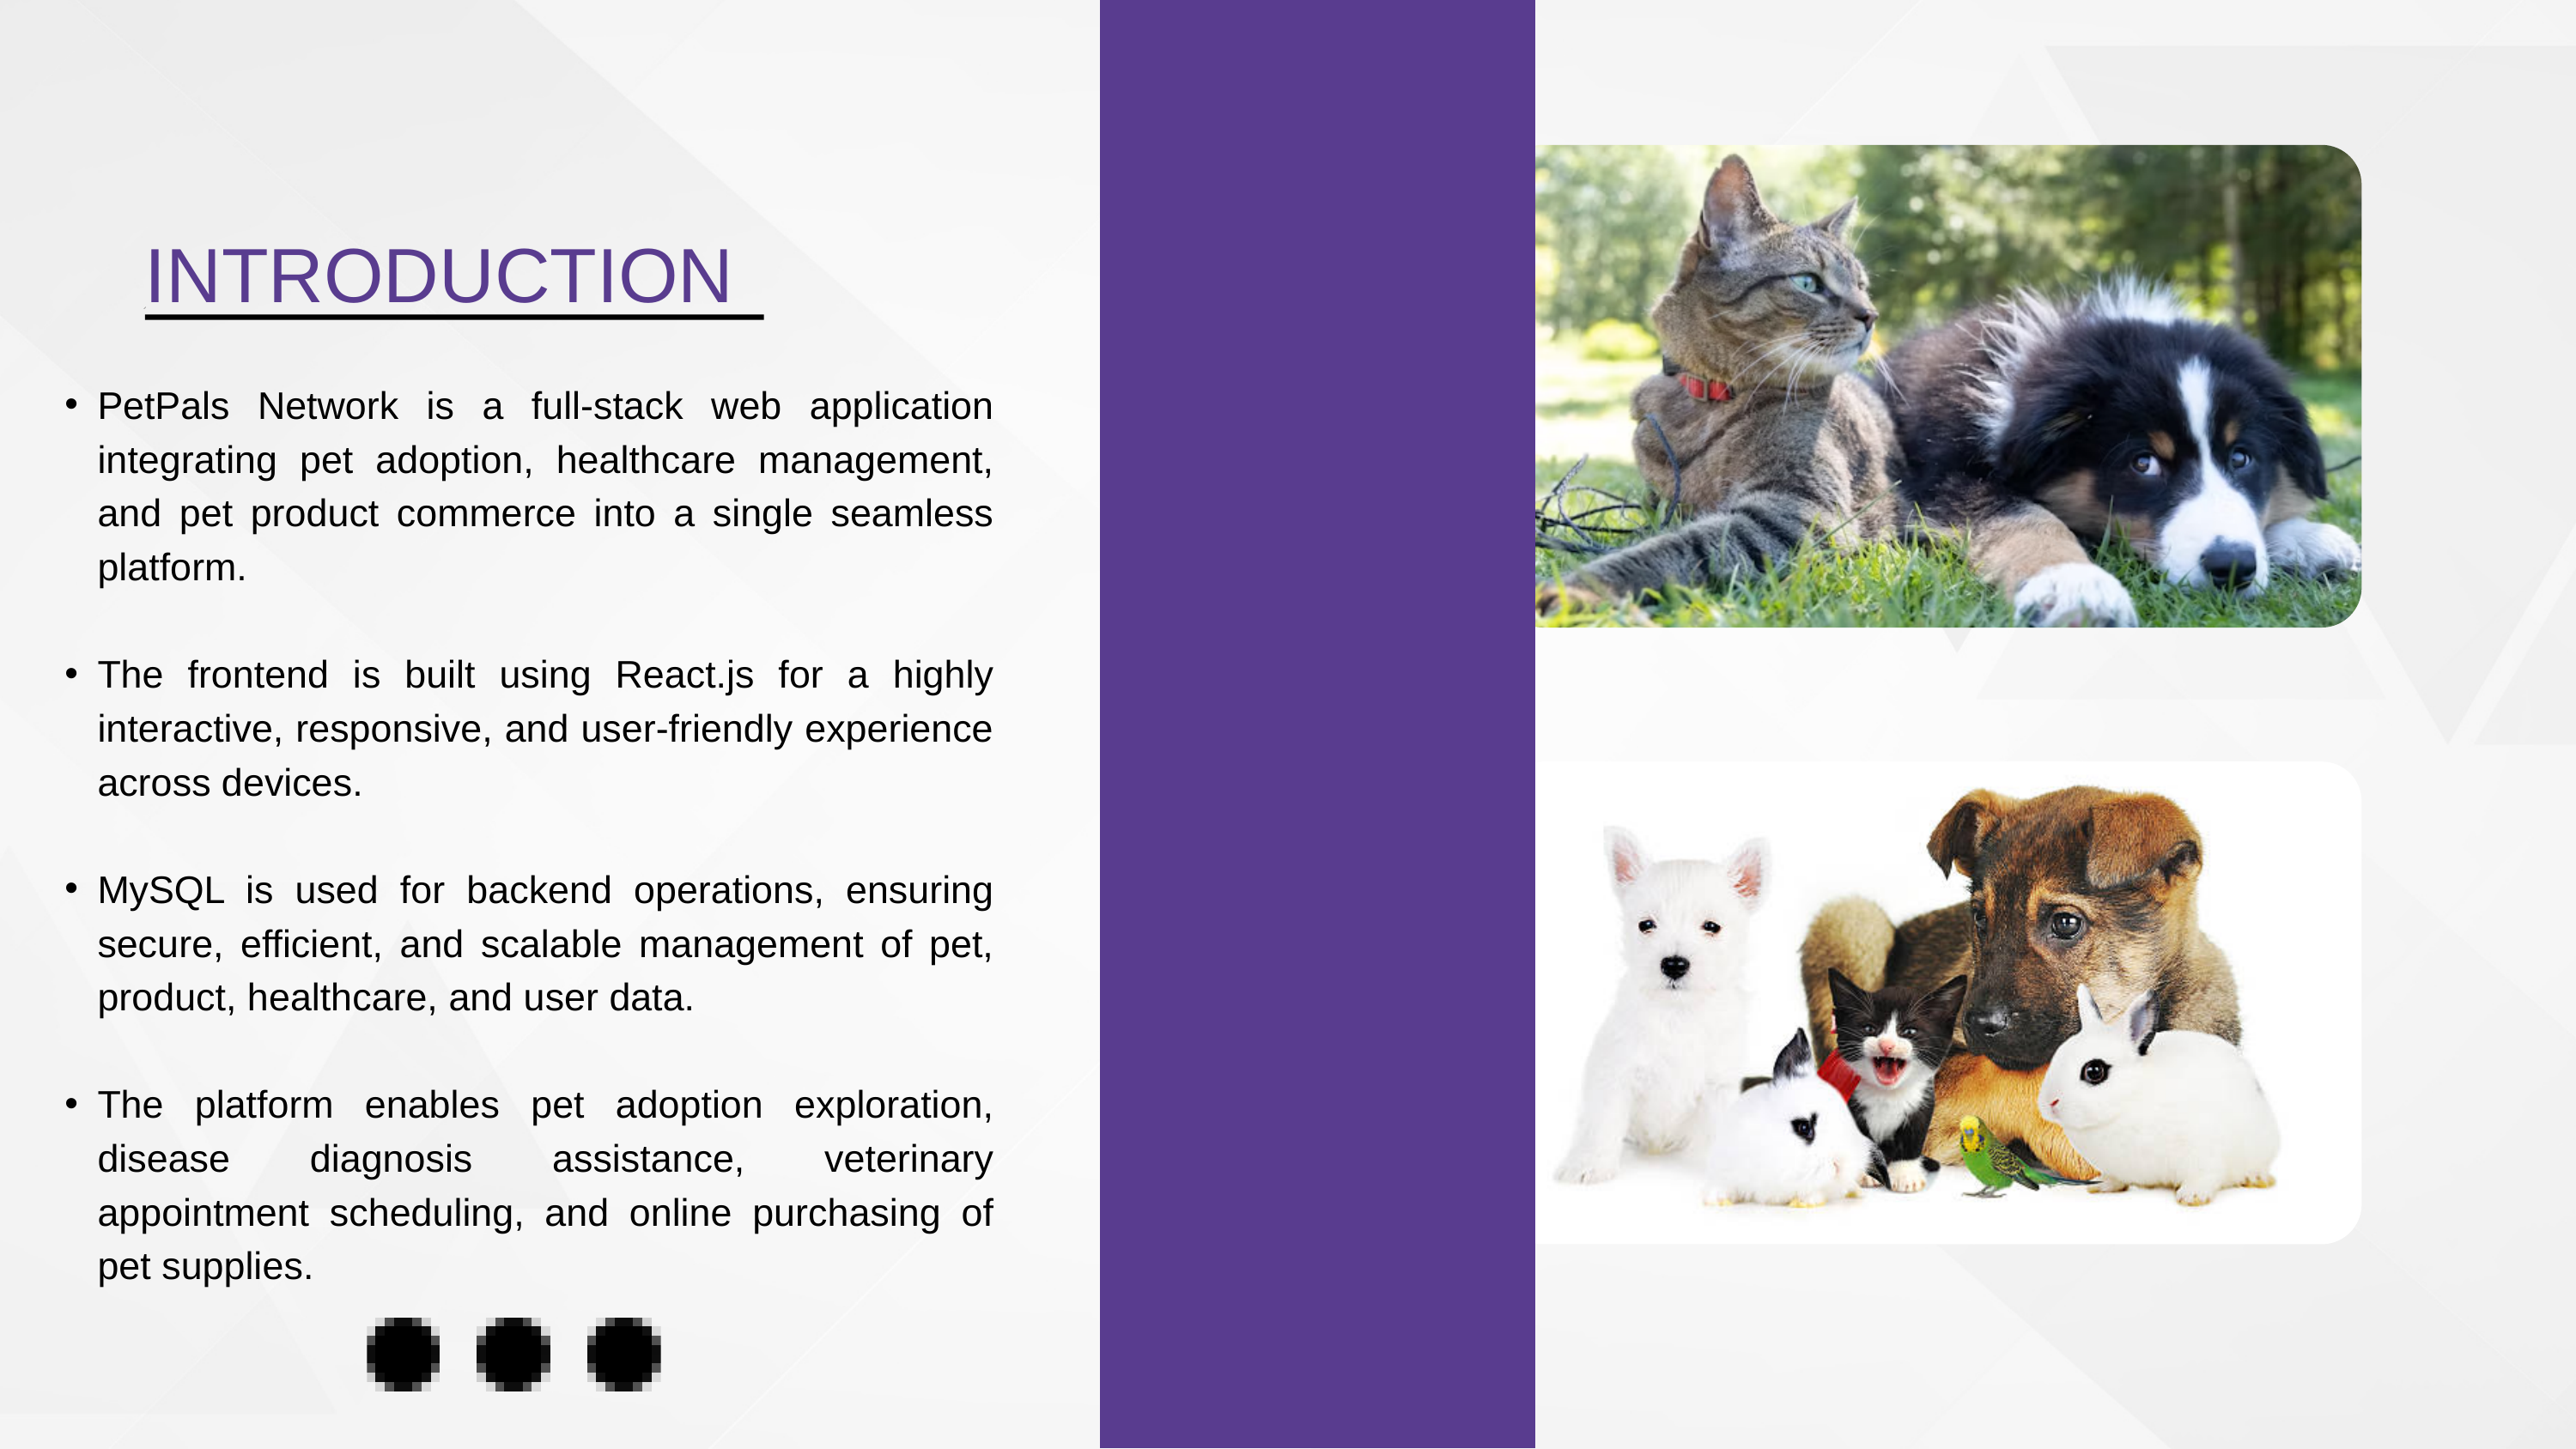

INTRODUCTION

PetPals Network is a full-stack web application integrating pet adoption, healthcare management, and pet product commerce into a single seamless platform.

The frontend is built using React.js for a highly interactive, responsive, and user-friendly experience across devices.

MySQL is used for backend operations, ensuring secure, efficient, and scalable management of pet, product, healthcare, and user data.

The platform enables pet adoption exploration, disease diagnosis assistance, veterinary appointment scheduling, and online purchasing of pet supplies.